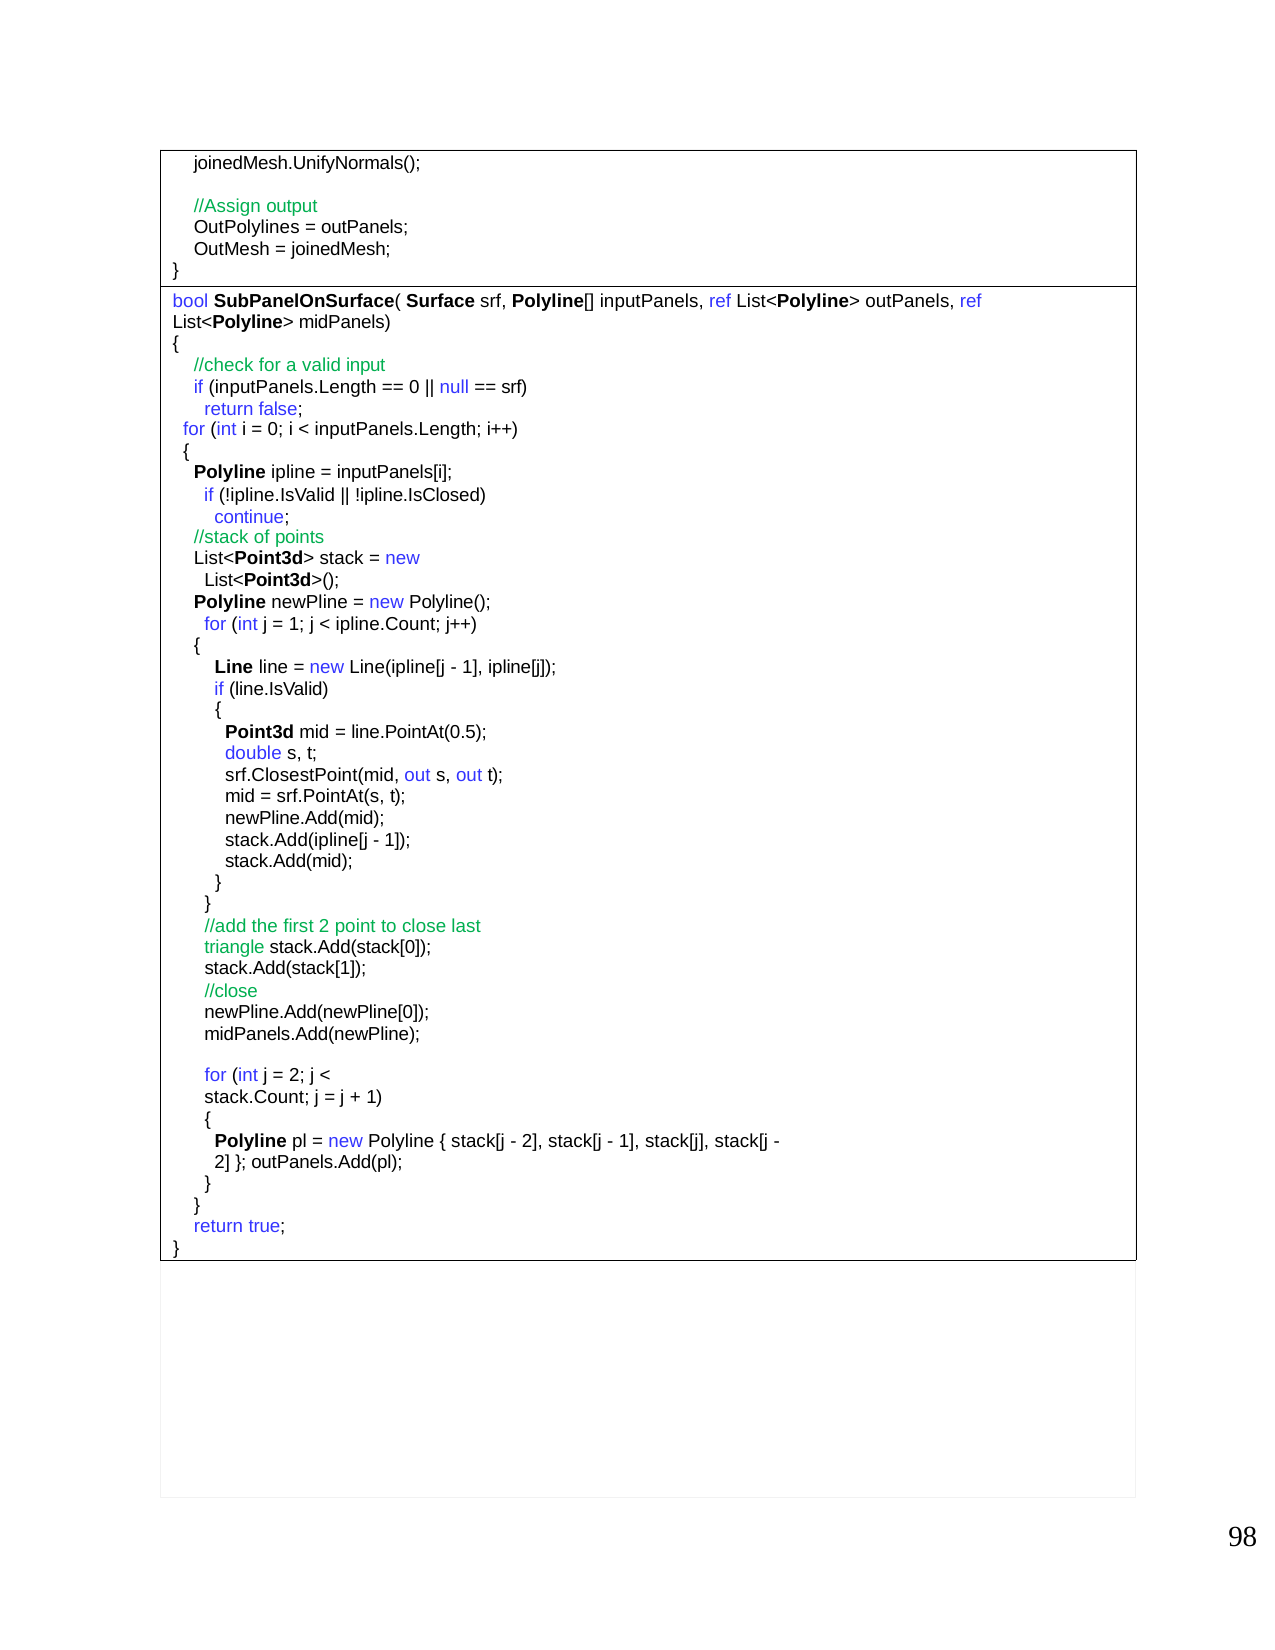

#
| joinedMesh.UnifyNormals(); //Assign output OutPolylines = outPanels; OutMesh = joinedMesh; } |
| --- |
| bool SubPanelOnSurface( Surface srf, Polyline[] inputPanels, ref List<Polyline> outPanels, ref List<Polyline> midPanels) { //check for a valid input if (inputPanels.Length == 0 || null == srf) return false; for (int i = 0; i < inputPanels.Length; i++) { Polyline ipline = inputPanels[i]; if (!ipline.IsValid || !ipline.IsClosed) continue; //stack of points List<Point3d> stack = new List<Point3d>(); Polyline newPline = new Polyline(); for (int j = 1; j < ipline.Count; j++) { Line line = new Line(ipline[j - 1], ipline[j]); if (line.IsValid) { Point3d mid = line.PointAt(0.5); double s, t; srf.ClosestPoint(mid, out s, out t); mid = srf.PointAt(s, t); newPline.Add(mid); stack.Add(ipline[j - 1]); stack.Add(mid); } } //add the first 2 point to close last triangle stack.Add(stack[0]); stack.Add(stack[1]); //close newPline.Add(newPline[0]); midPanels.Add(newPline); for (int j = 2; j < stack.Count; j = j + 1) { Polyline pl = new Polyline { stack[j - 2], stack[j - 1], stack[j], stack[j - 2] }; outPanels.Add(pl); } } return true; } |
98